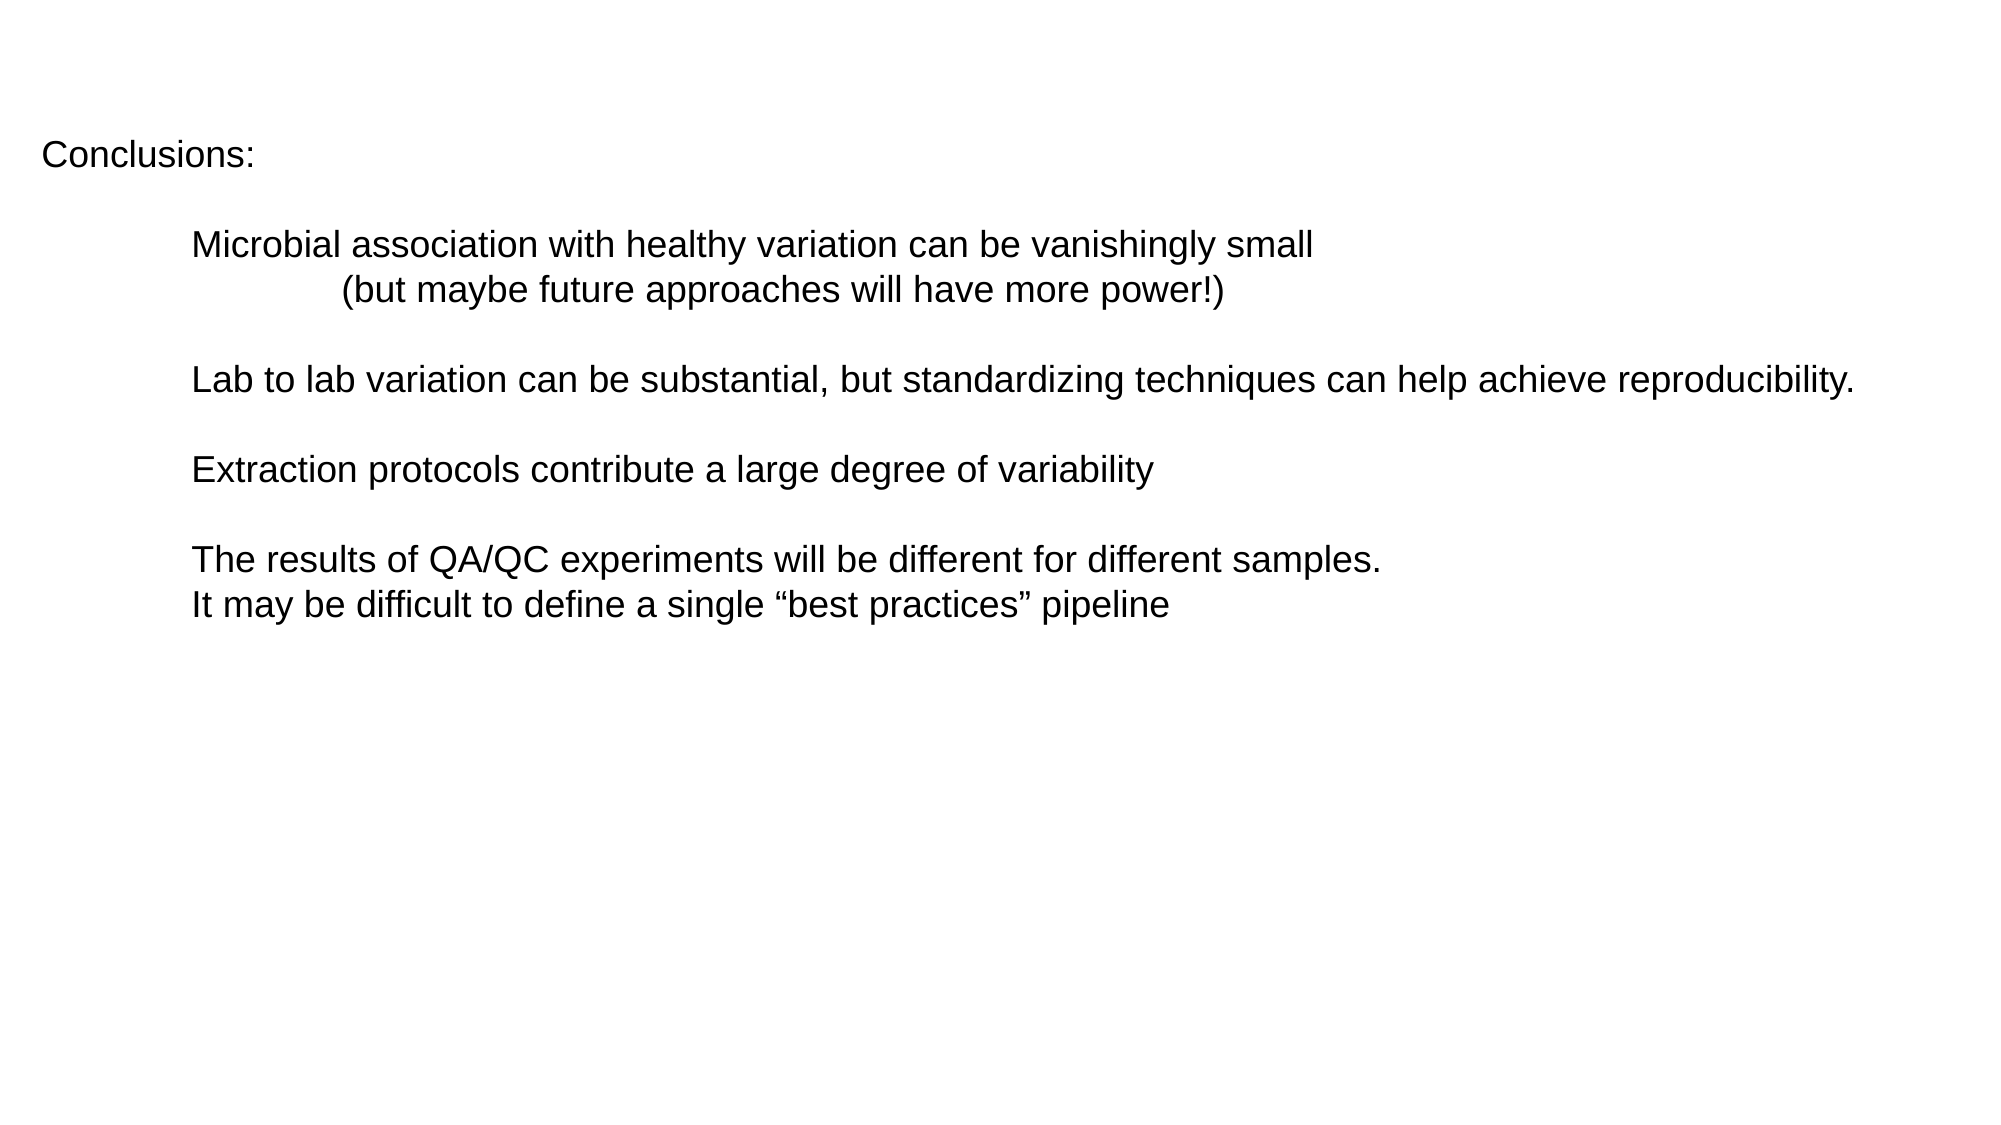

Conclusions:

	Microbial association with healthy variation can be vanishingly small
		(but maybe future approaches will have more power!)

	Lab to lab variation can be substantial, but standardizing techniques can help achieve reproducibility.

	Extraction protocols contribute a large degree of variability

	The results of QA/QC experiments will be different for different samples.
	It may be difficult to define a single “best practices” pipeline